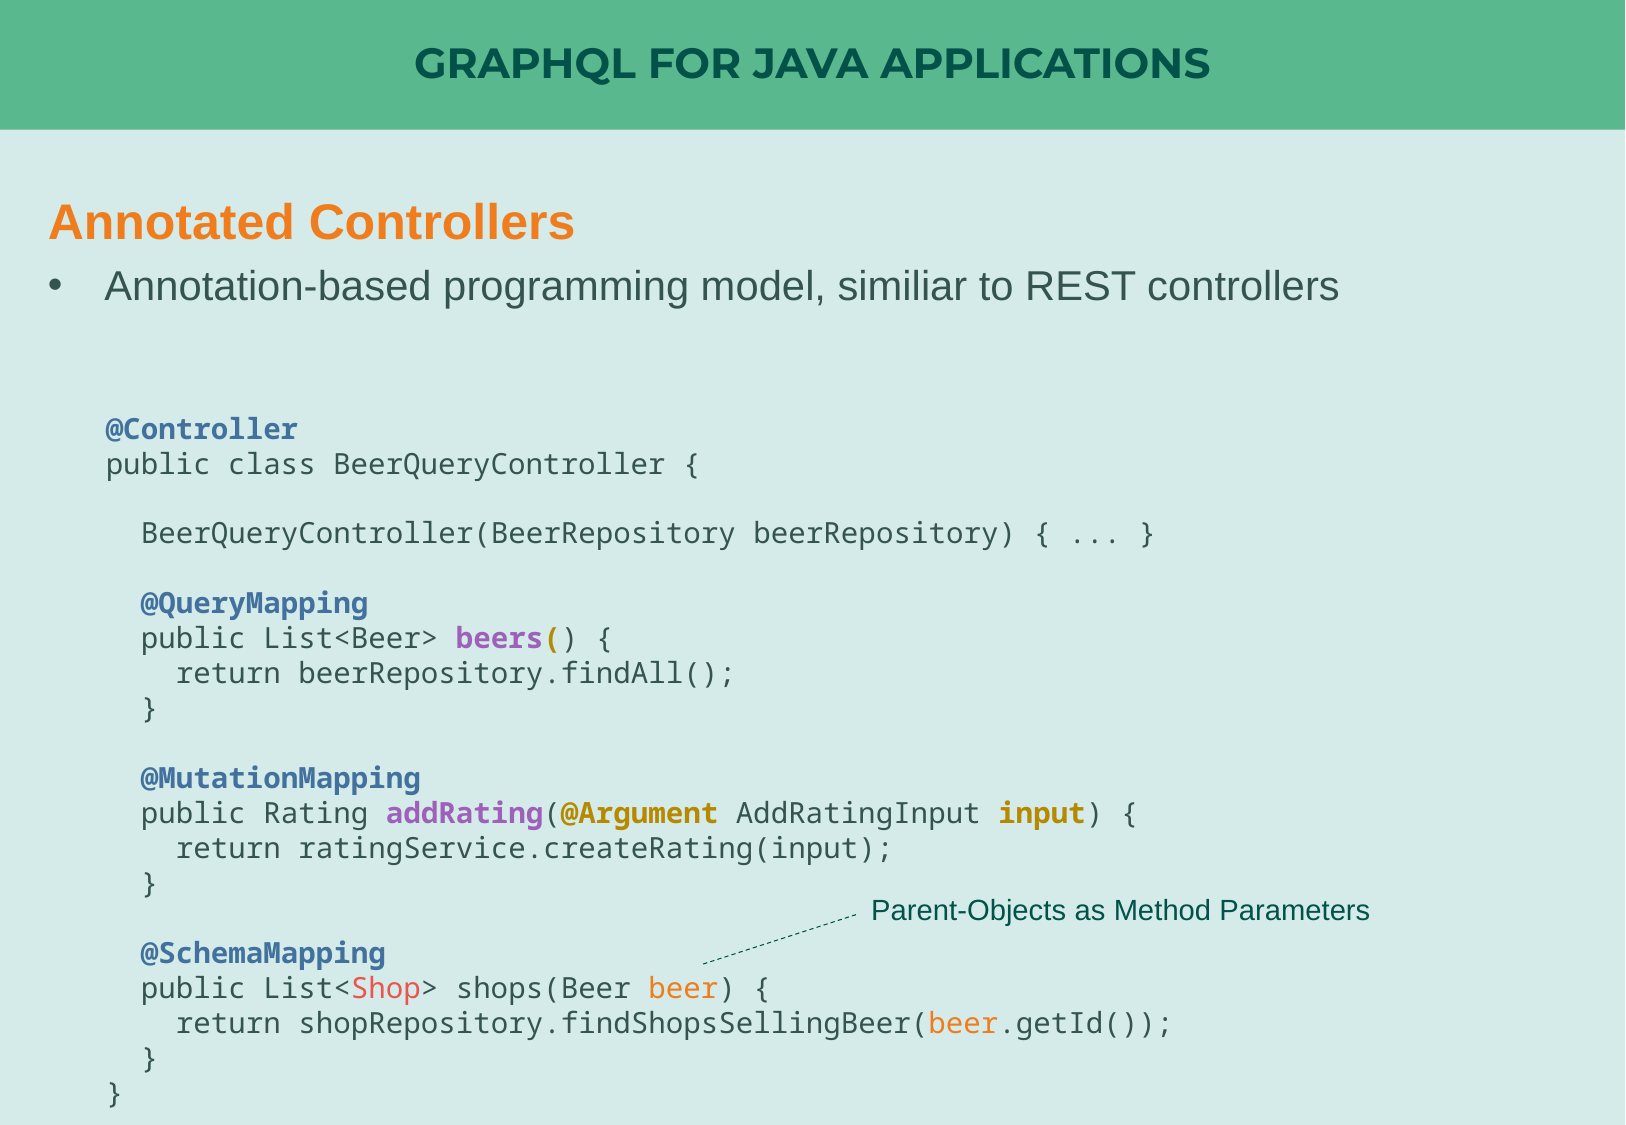

# GraphQL For Java applications
Annotated Controllers
Annotation-based programming model, similiar to REST controllers

@Controller
public class BeerQueryController {

  BeerQueryController(BeerRepository beerRepository) { ... }
  @QueryMapping
  public List<Beer> beers() {
    return beerRepository.findAll();
  }

  @MutationMapping
  public Rating addRating(@Argument AddRatingInput input) {
    return ratingService.createRating(input);
  }

  @SchemaMapping
  public List<Shop> shops(Beer beer) {
    return shopRepository.findShopsSellingBeer(beer.getId());
  }
}
Parent-Objects as Method Parameters